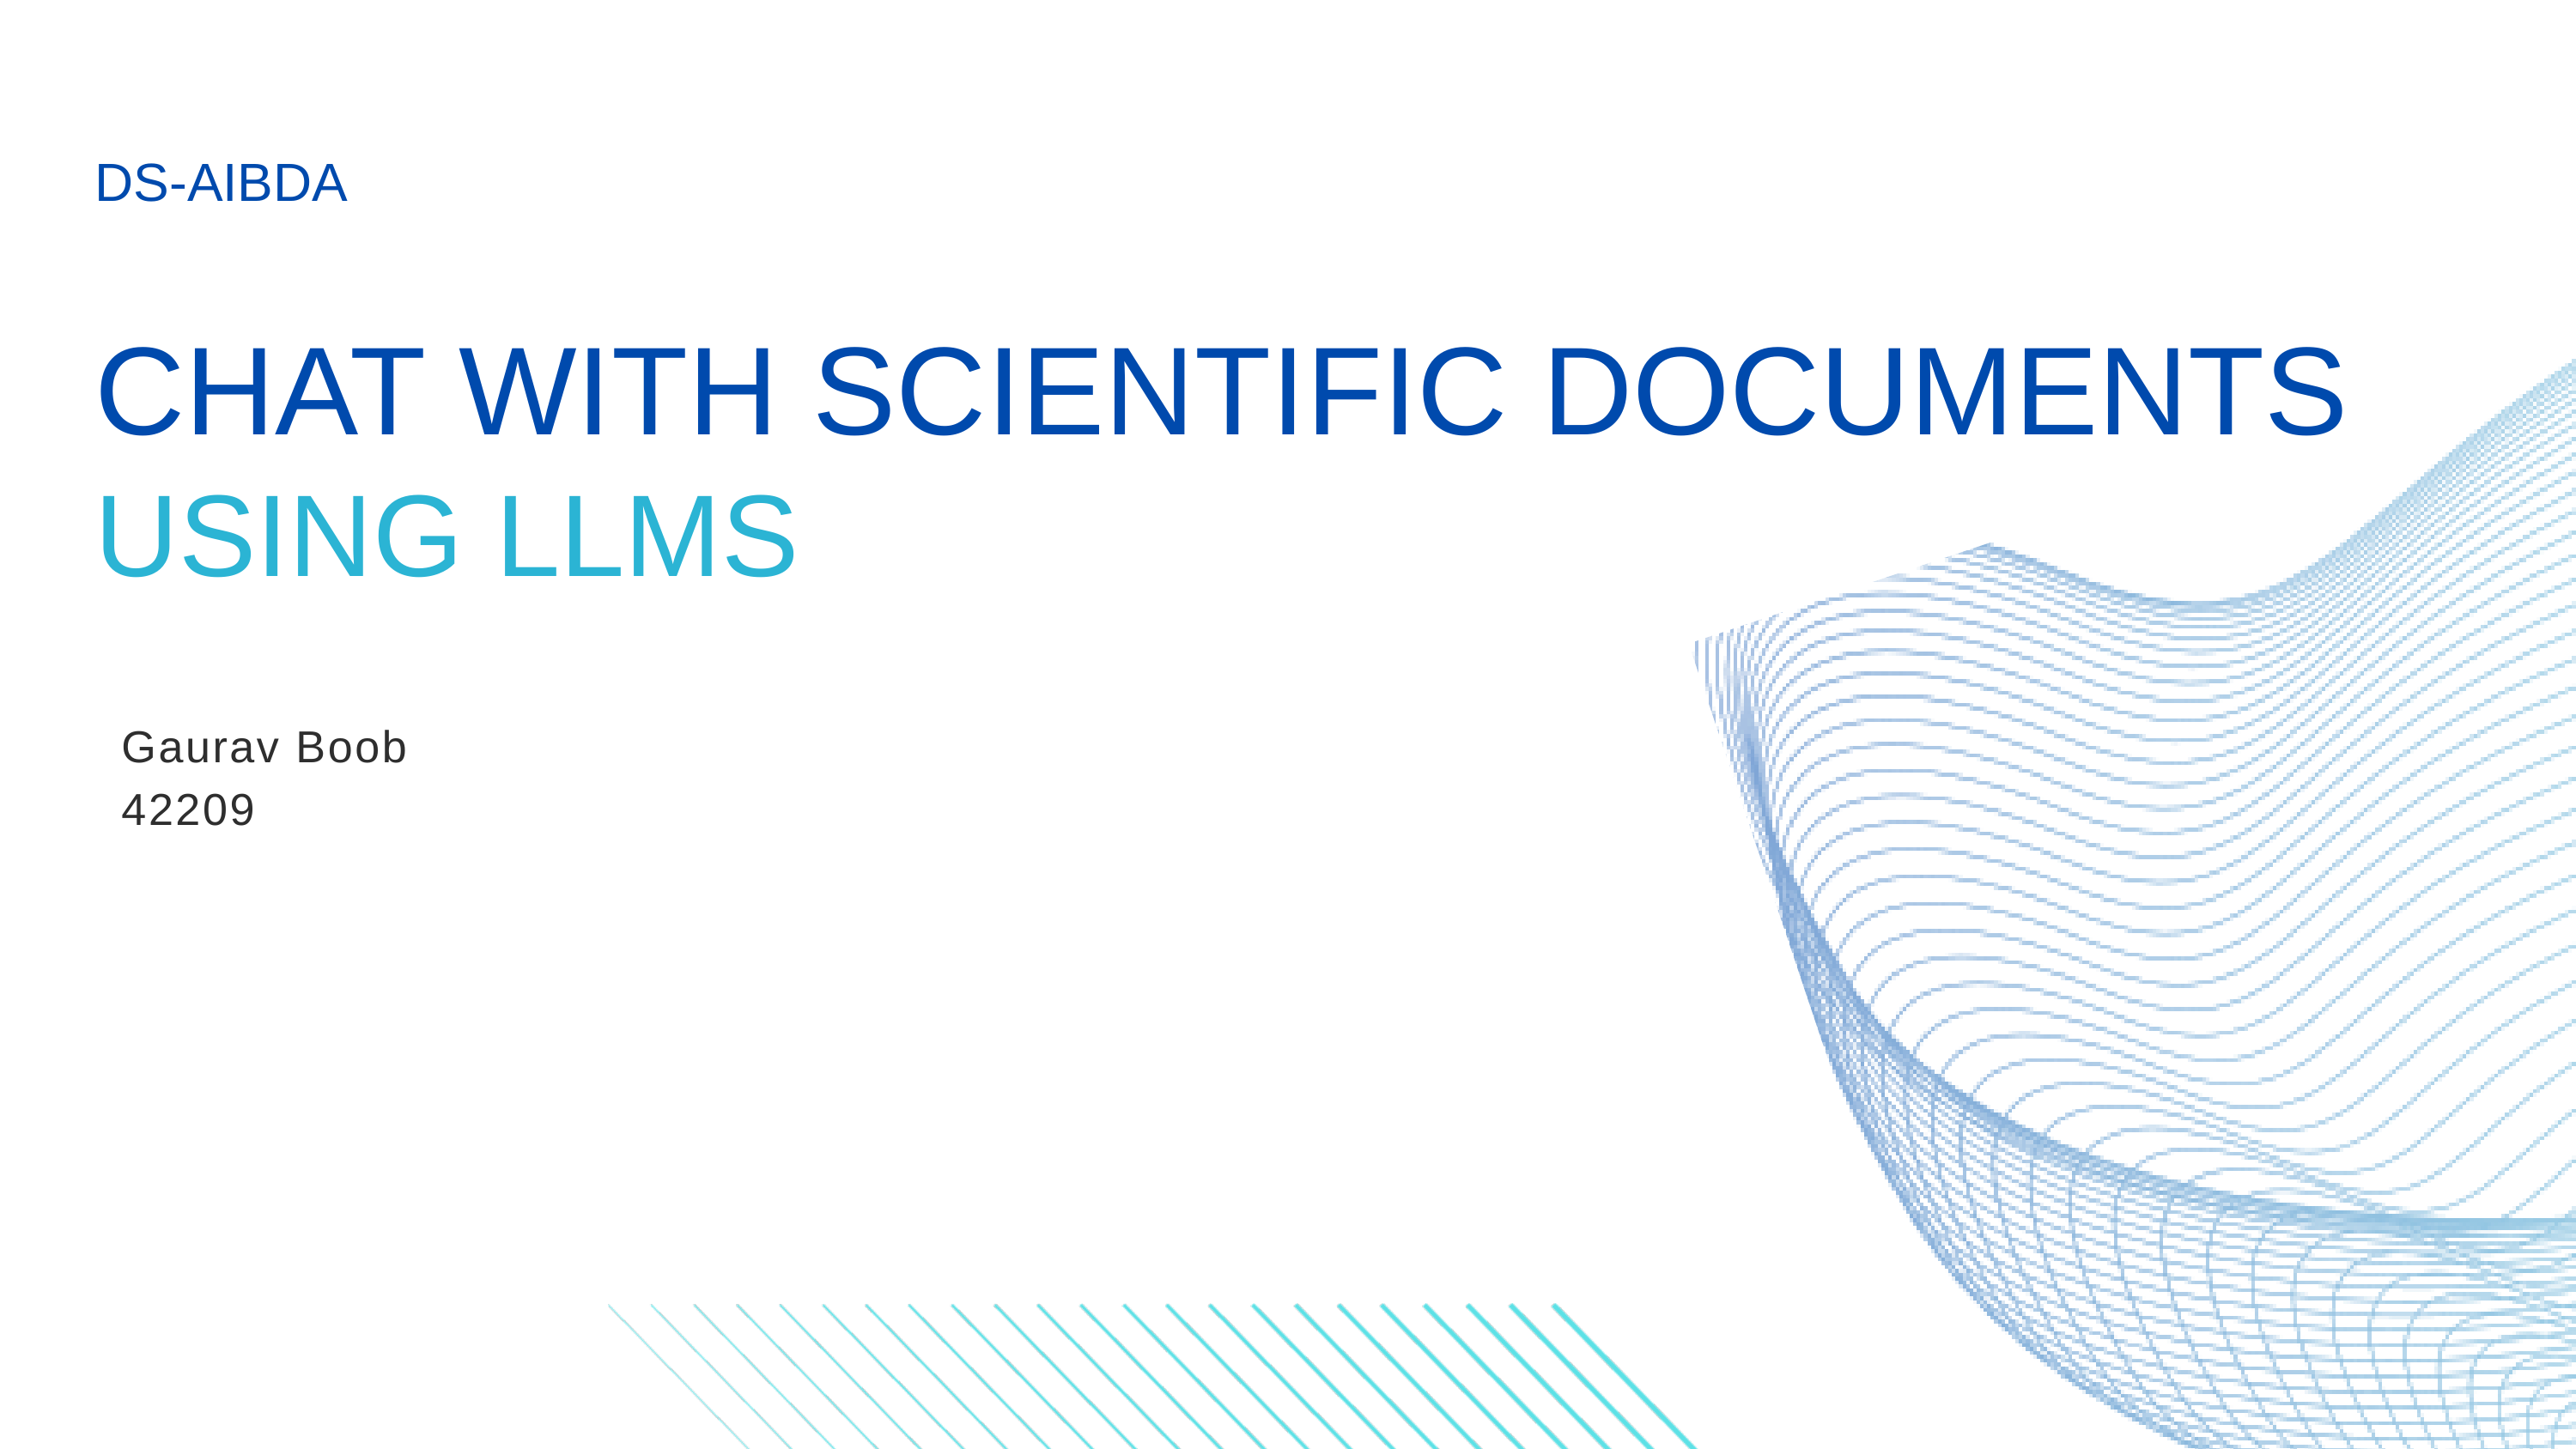

DS-AIBDA
CHAT WITH SCIENTIFIC DOCUMENTS

USING LLMS
Gaurav Boob
42209